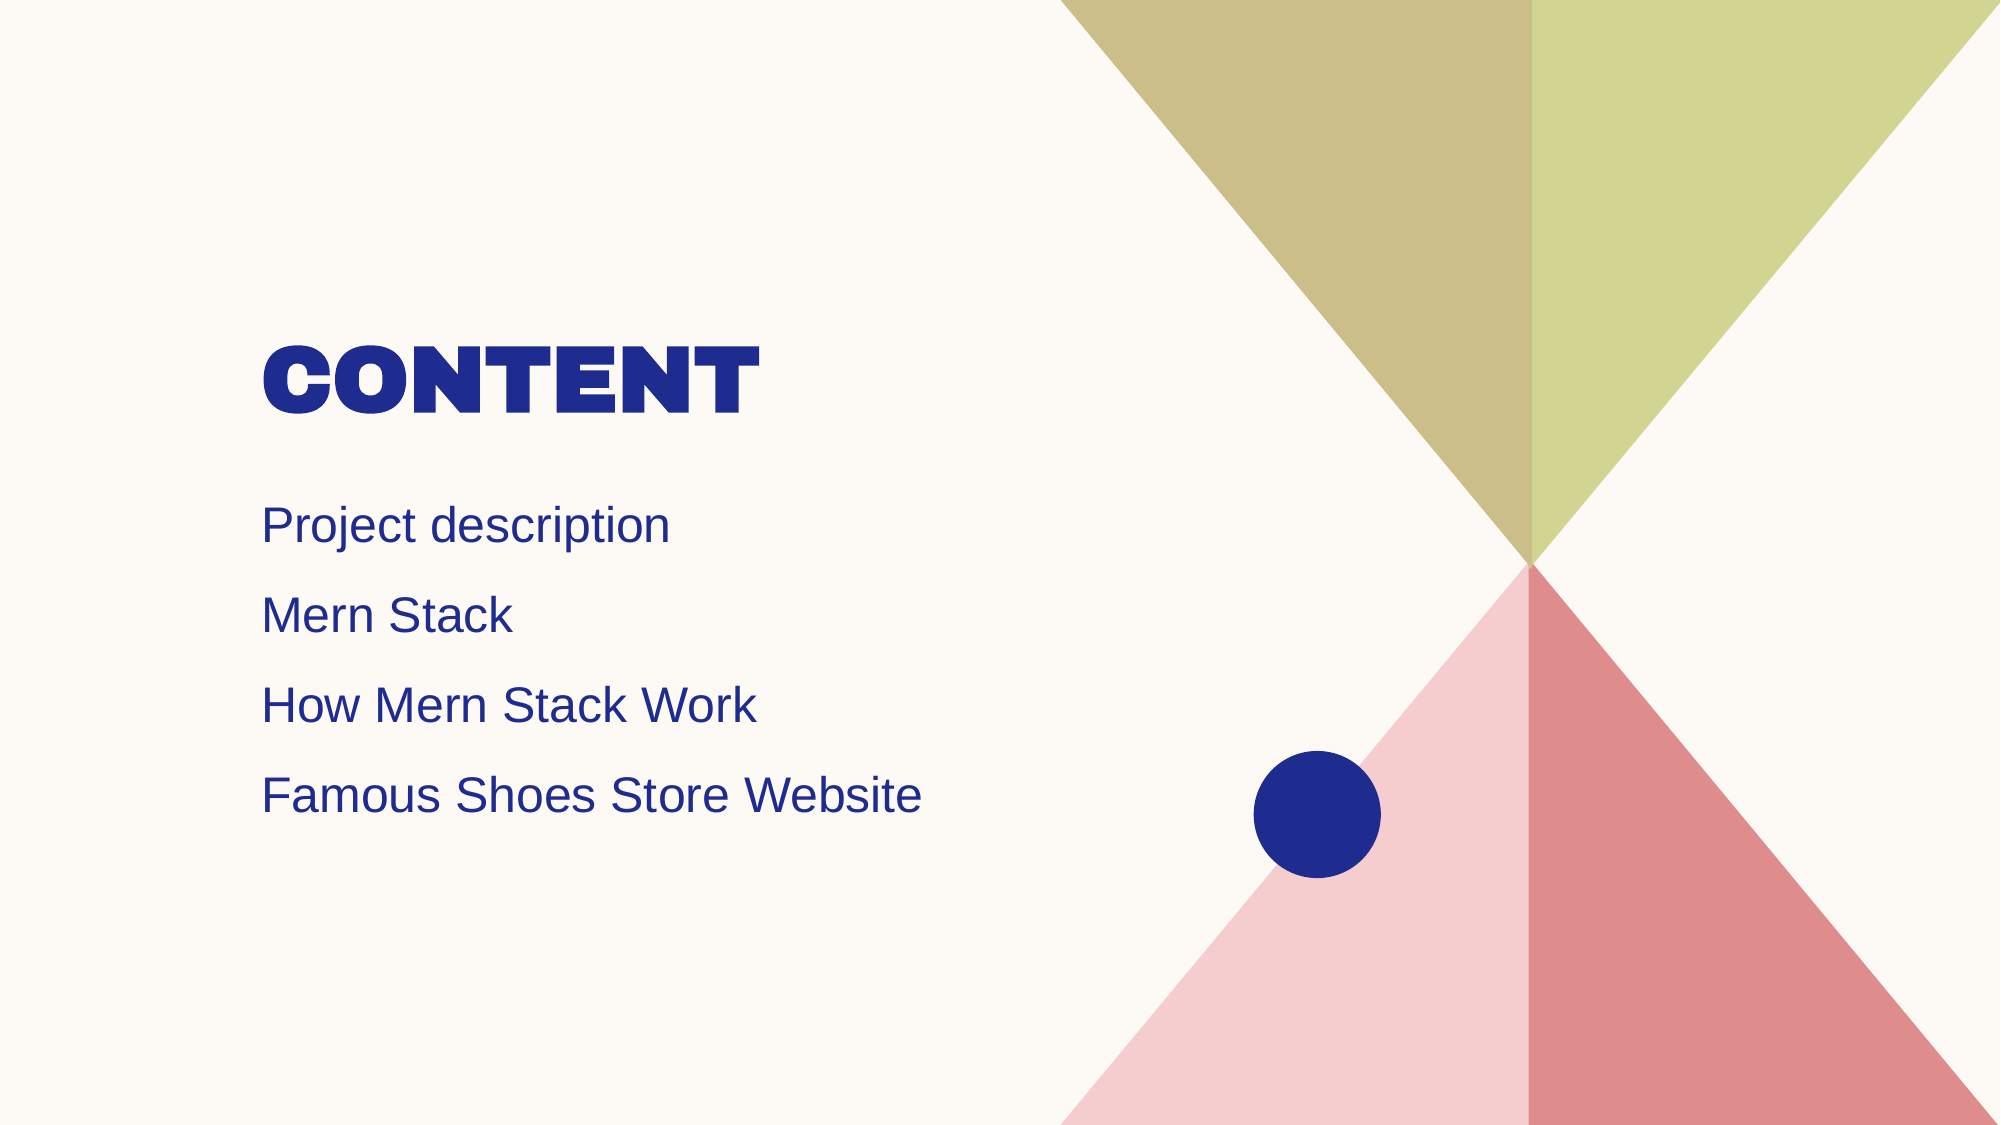

# CONTENT
Project description
Mern Stack
How Mern Stack Work
Famous Shoes Store Website